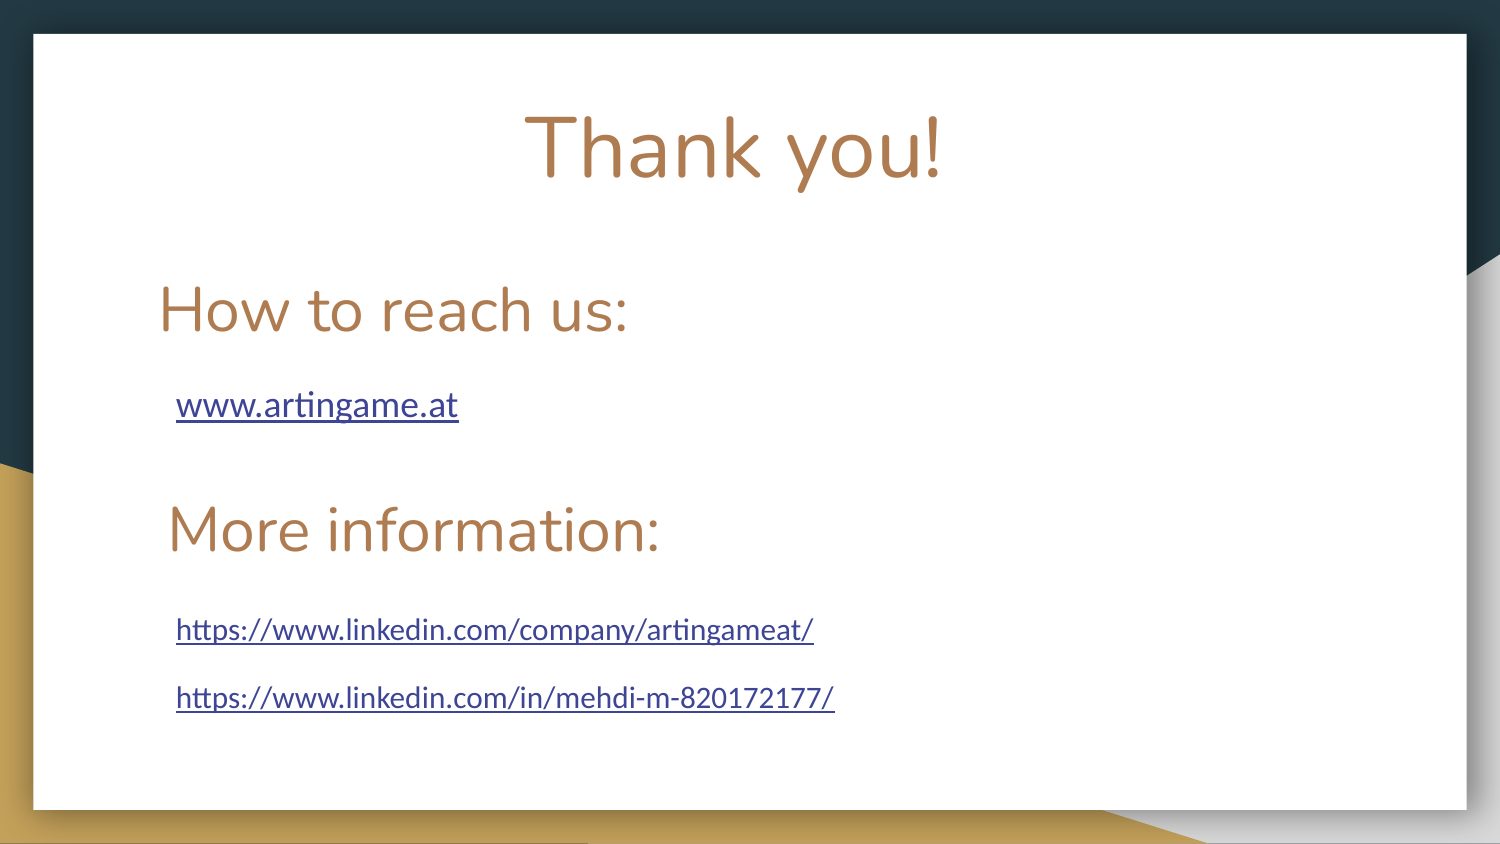

Thank you!
# How to reach us:
www.artingame.at
More information:
https://www.linkedin.com/company/artingameat/
https://www.linkedin.com/in/mehdi-m-820172177/